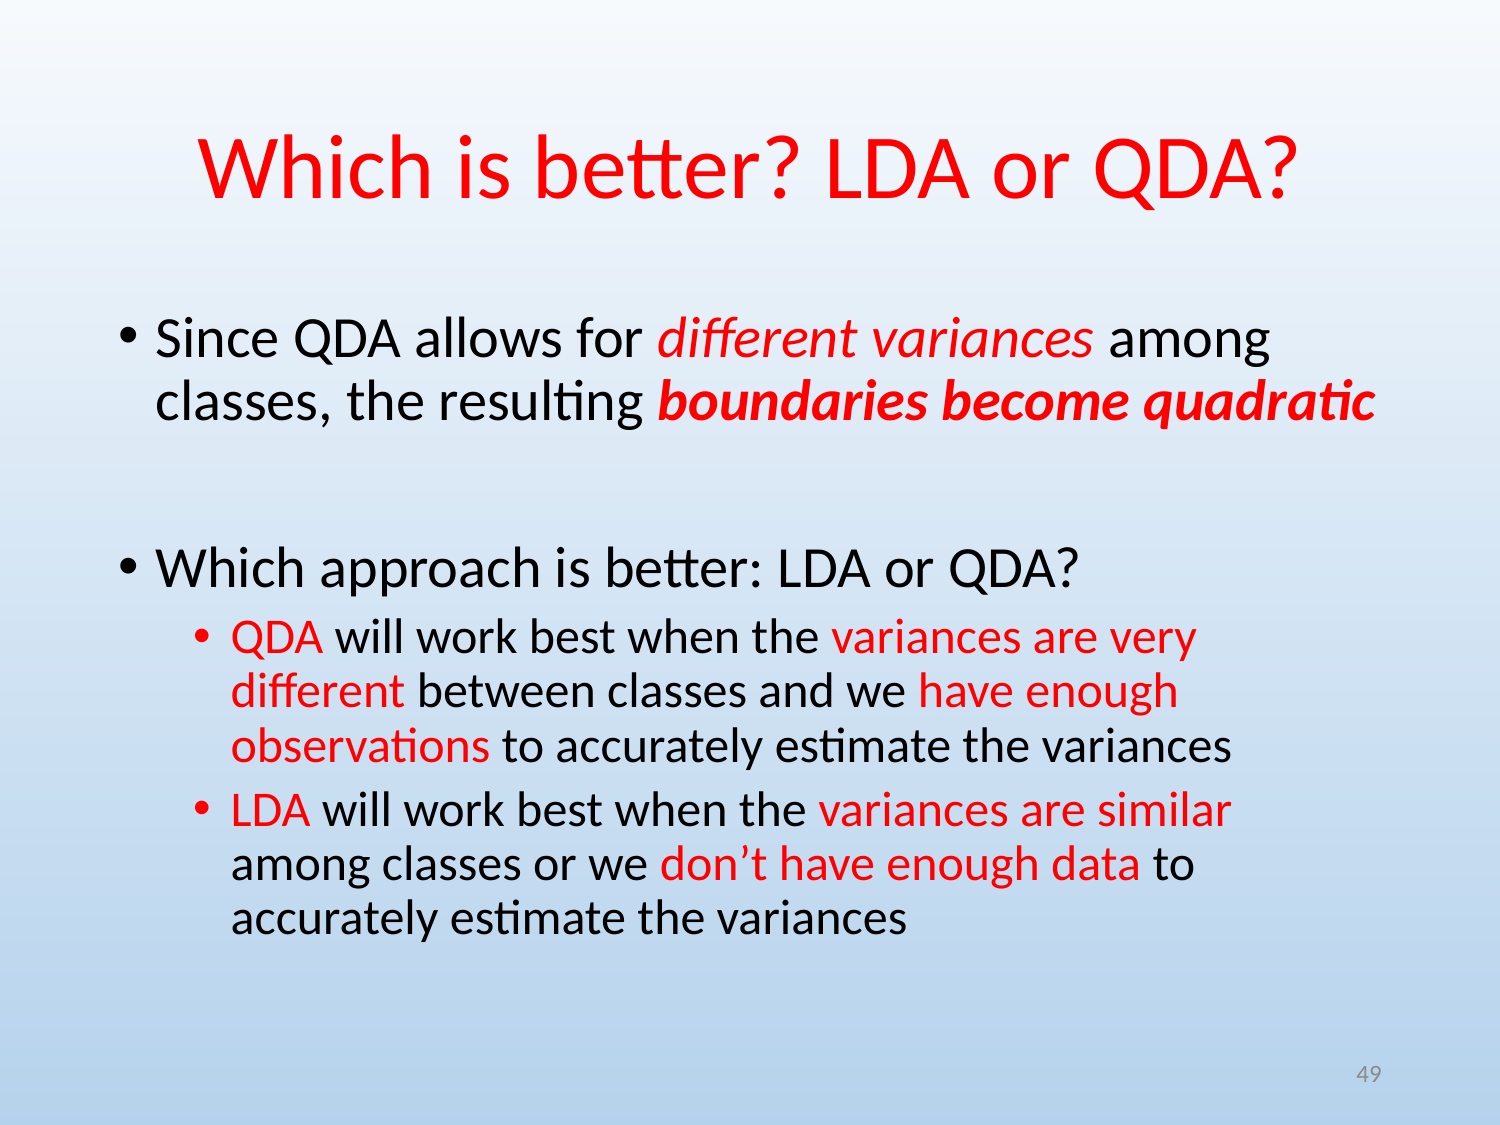

# Which is better? LDA or QDA?
Since QDA allows for different variances among classes, the resulting boundaries become quadratic

Which approach is better: LDA or QDA?
QDA will work best when the variances are very different between classes and we have enough observations to accurately estimate the variances
LDA will work best when the variances are similar among classes or we don’t have enough data to accurately estimate the variances

49